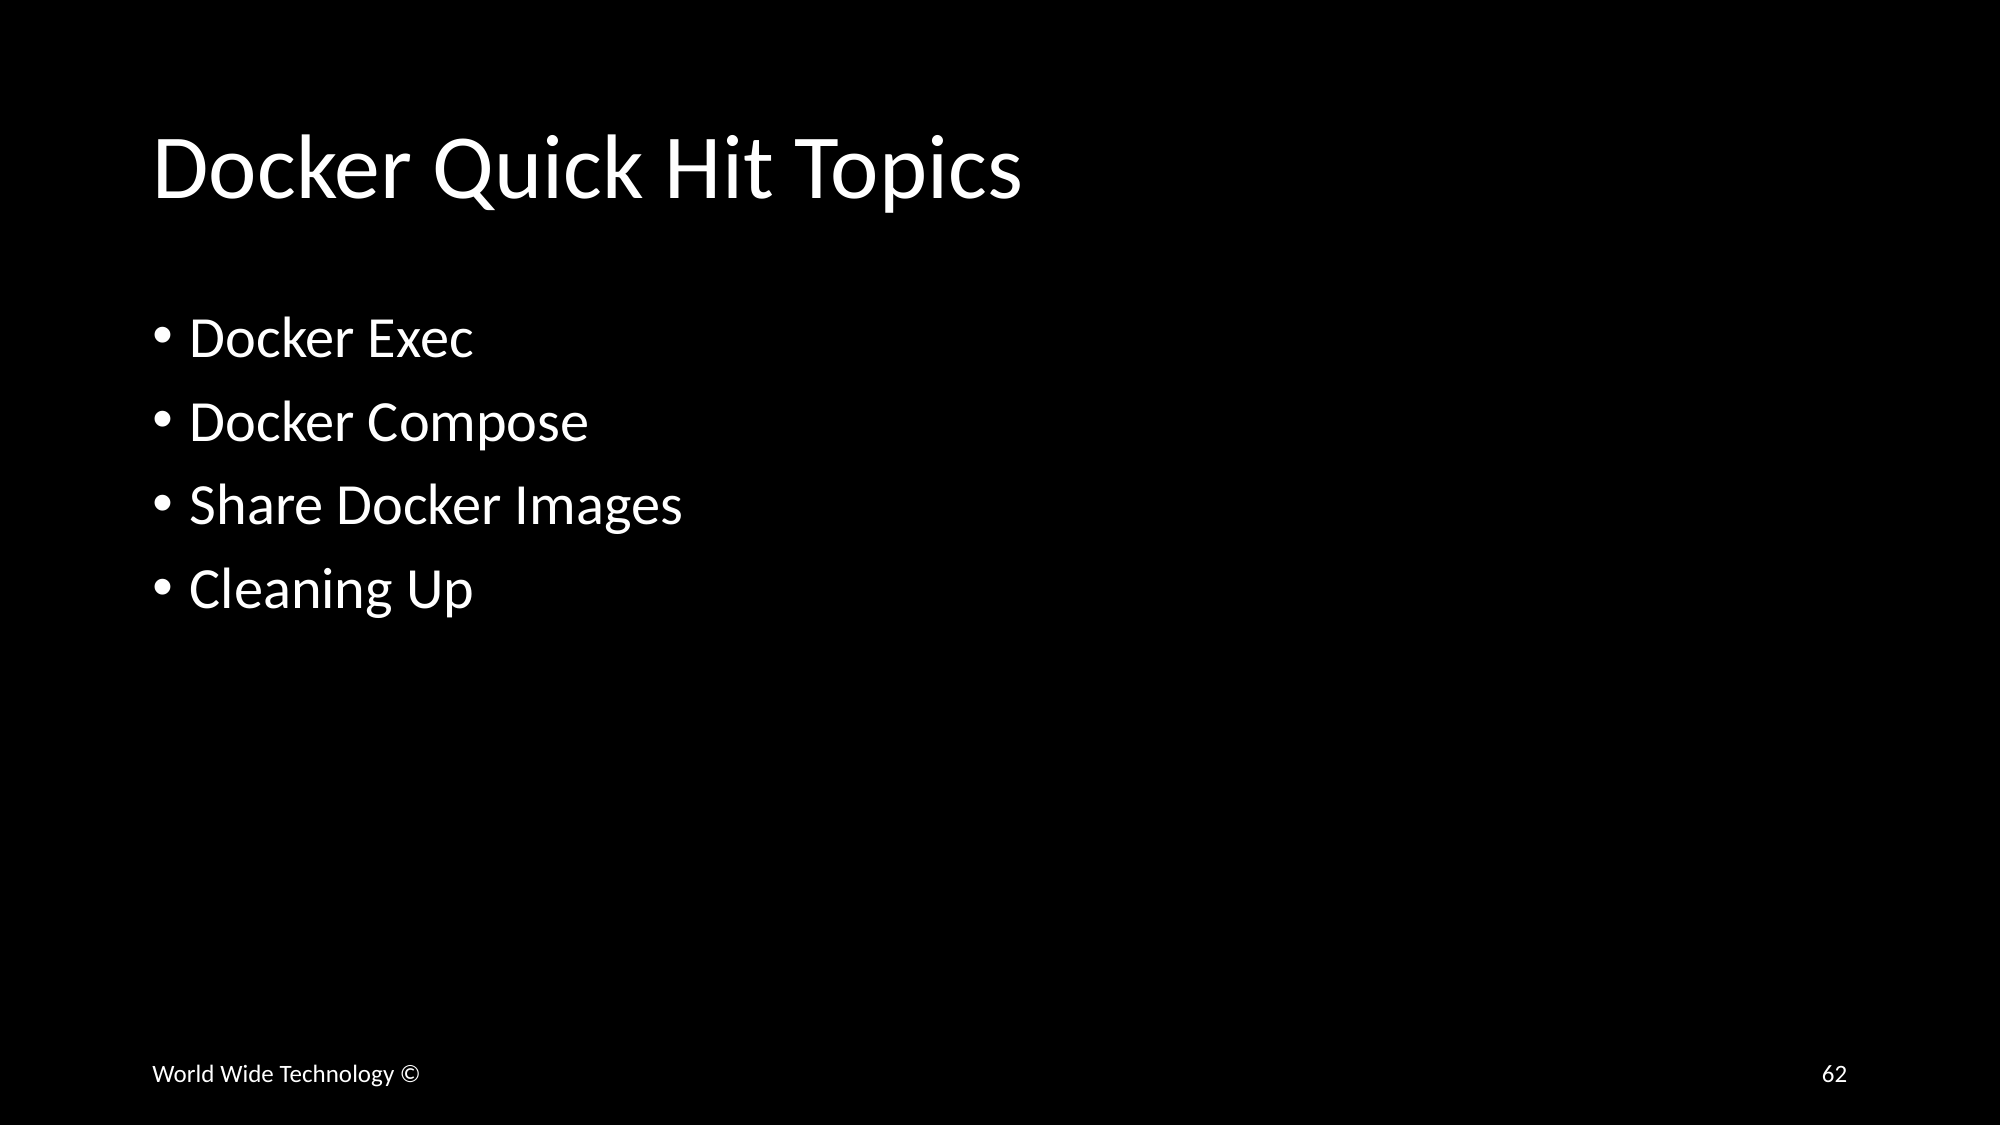

# Docker Quick Hit Topics
Docker Exec
Docker Compose
Share Docker Images
Cleaning Up
World Wide Technology ©
62